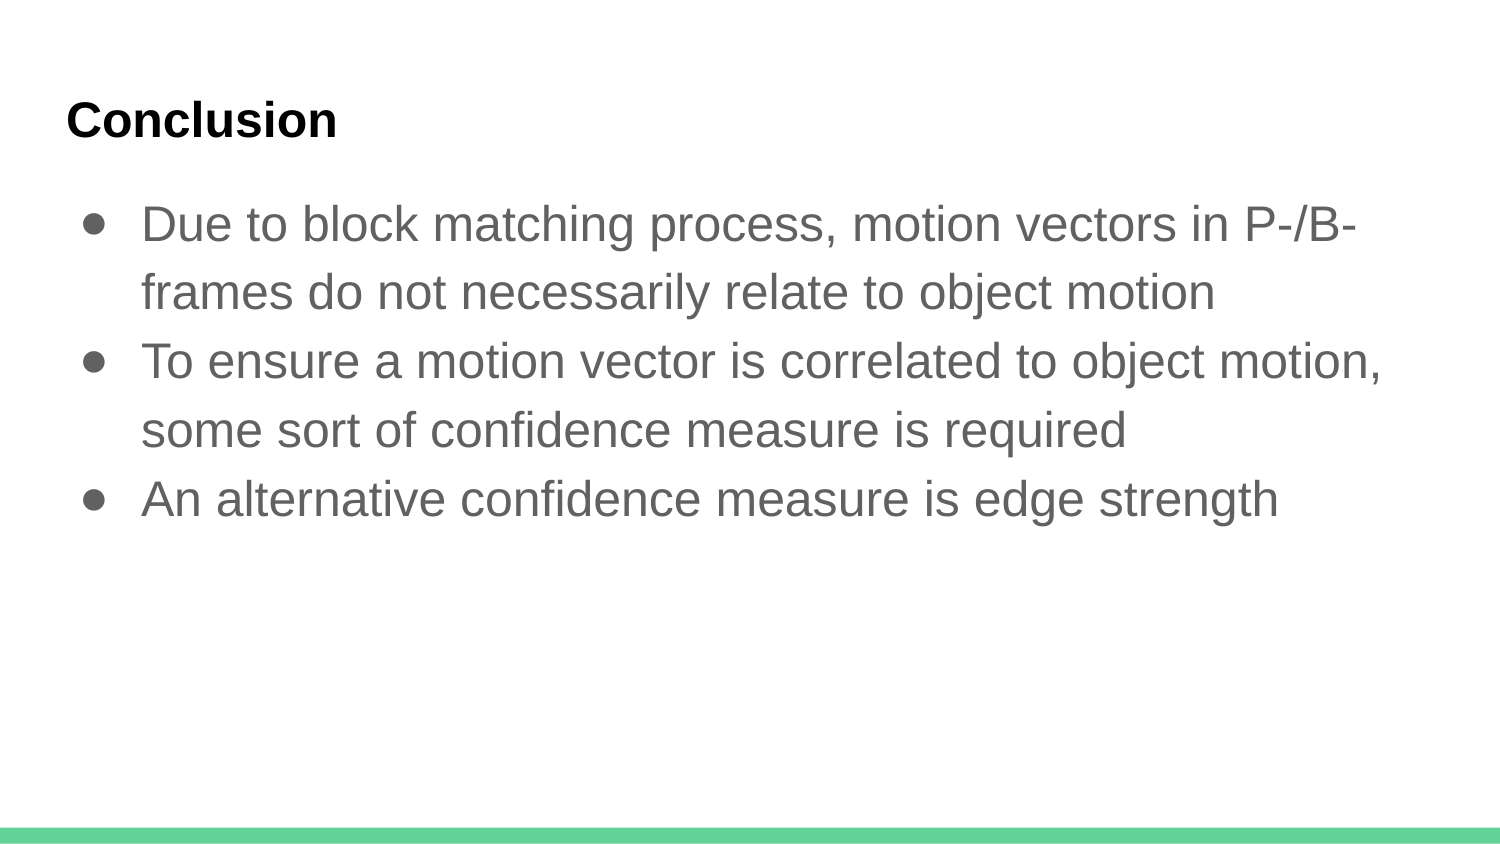

# Conclusion
Due to block matching process, motion vectors in P-/B- frames do not necessarily relate to object motion
To ensure a motion vector is correlated to object motion, some sort of confidence measure is required
An alternative confidence measure is edge strength